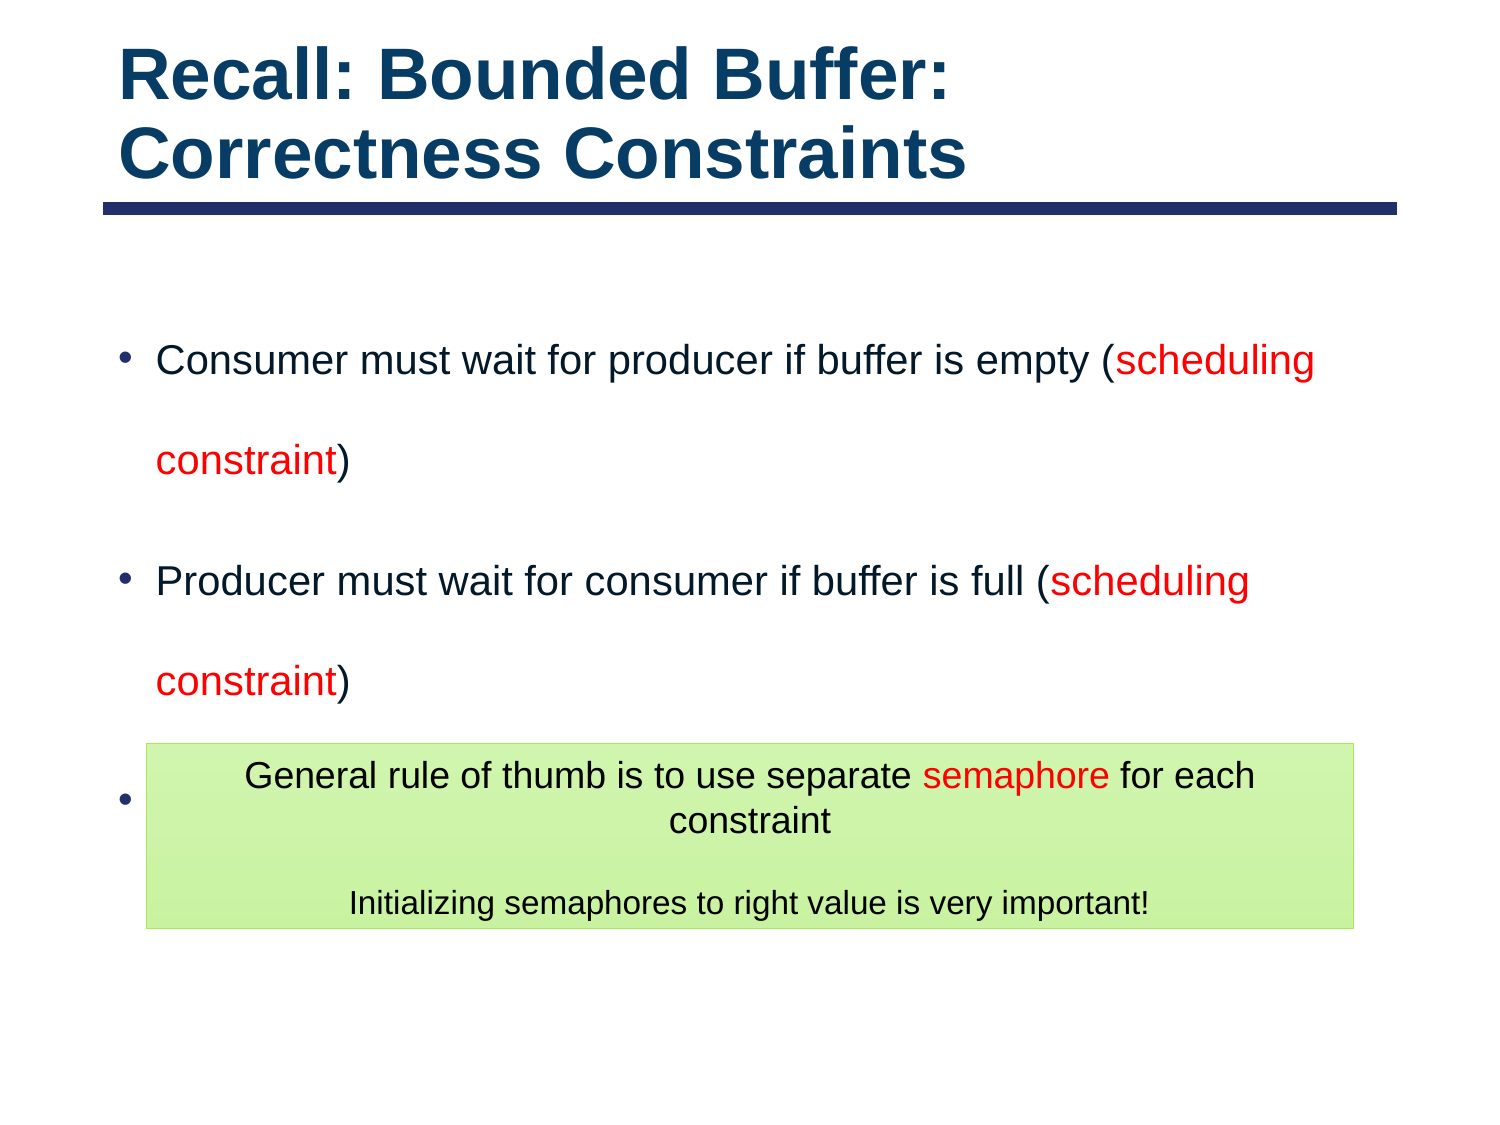

# Recall: Bounded Buffer: Correctness Constraints
Consumer must wait for producer if buffer is empty (scheduling constraint)
Producer must wait for consumer if buffer is full (scheduling constraint)
Only one thread can manipulate buffer at any time (mutual exclusion)
General rule of thumb is to use separate semaphore for each constraint

Initializing semaphores to right value is very important!